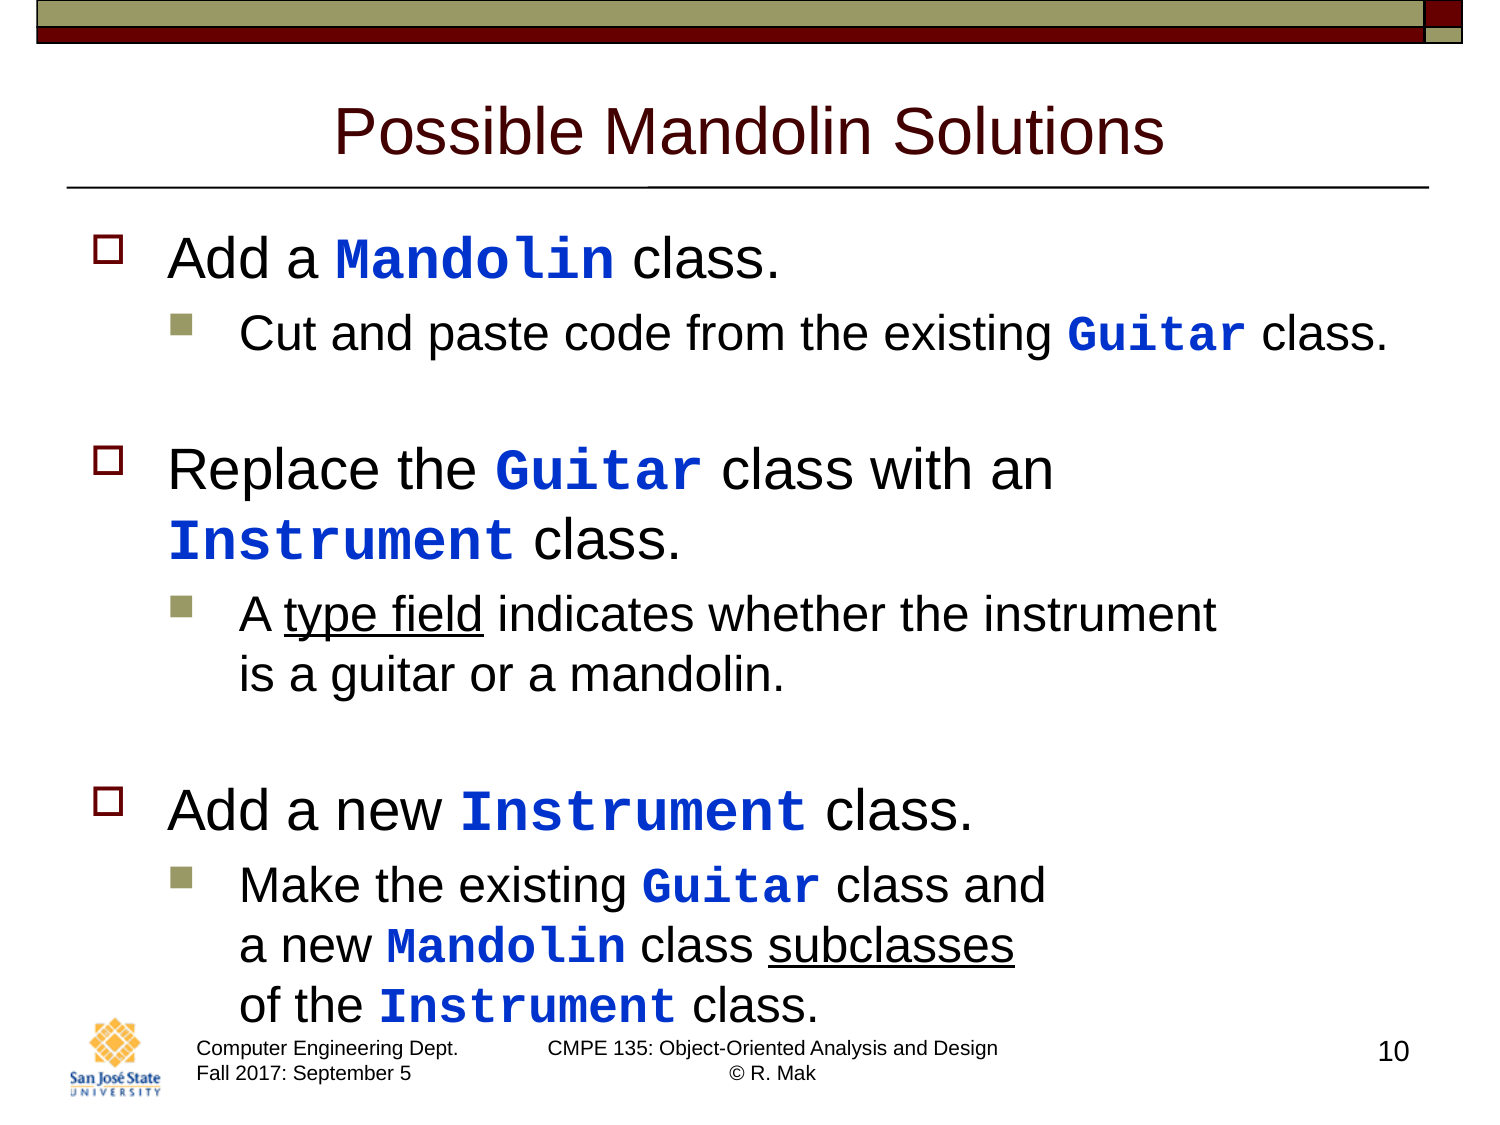

# Possible Mandolin Solutions
Add a Mandolin class.
Cut and paste code from the existing Guitar class.

Replace the Guitar class with an Instrument class.
A type field indicates whether the instrument
is a guitar or a mandolin.

Add a new Instrument class.
Make the existing Guitar class and
a new Mandolin class subclasses
of the Instrument class.
10